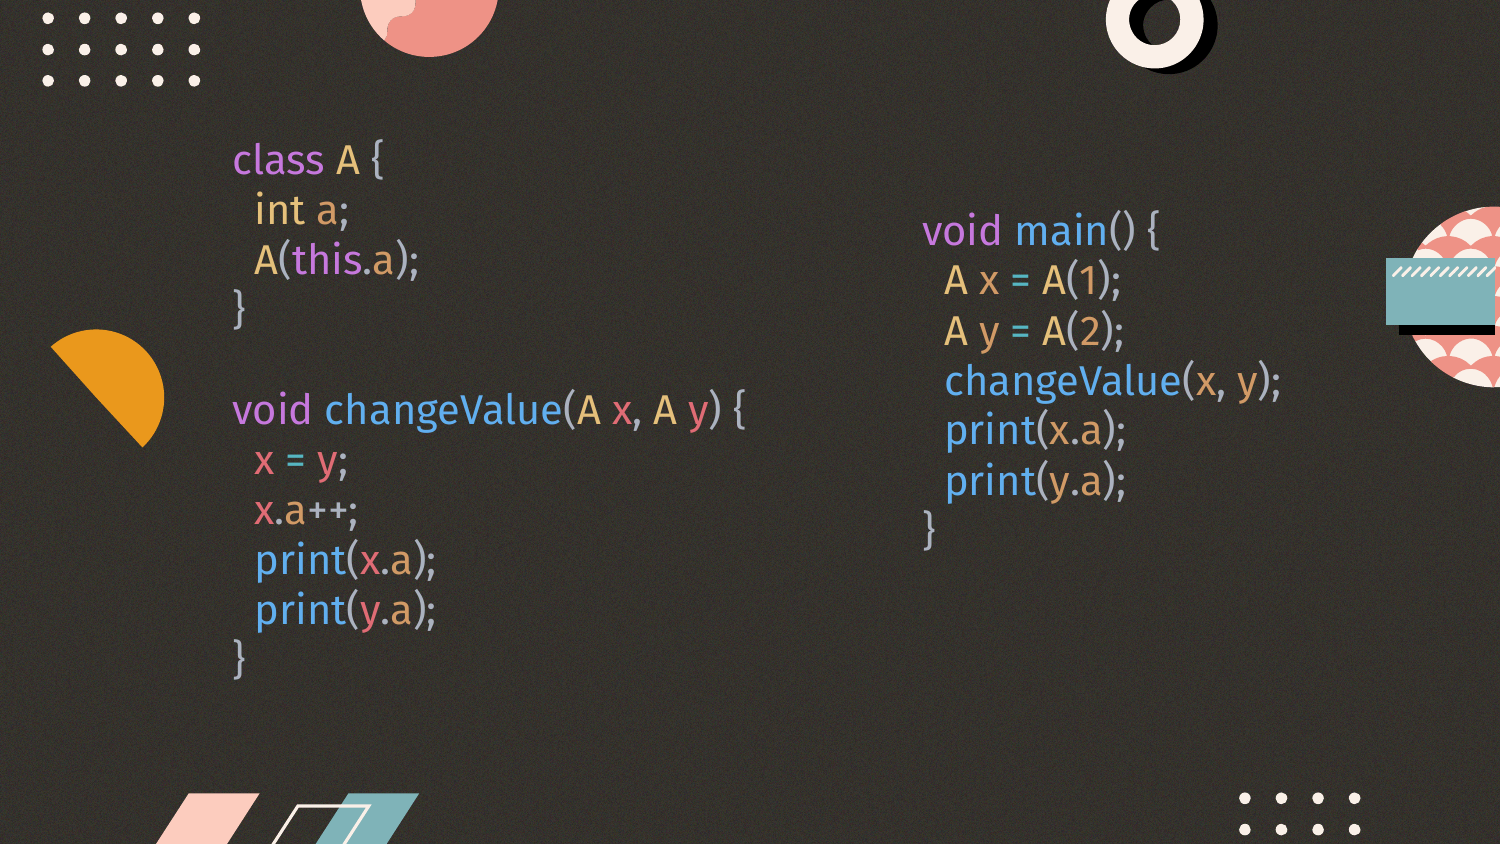

class A {
  int a;
  A(this.a);
}
void changeValue(A x, A y) {
  x = y;
  x.a++;
  print(x.a);
  print(y.a);
}
void main() {
  A x = A(1);
  A y = A(2);
  changeValue(x, y);
  print(x.a);
  print(y.a);
}